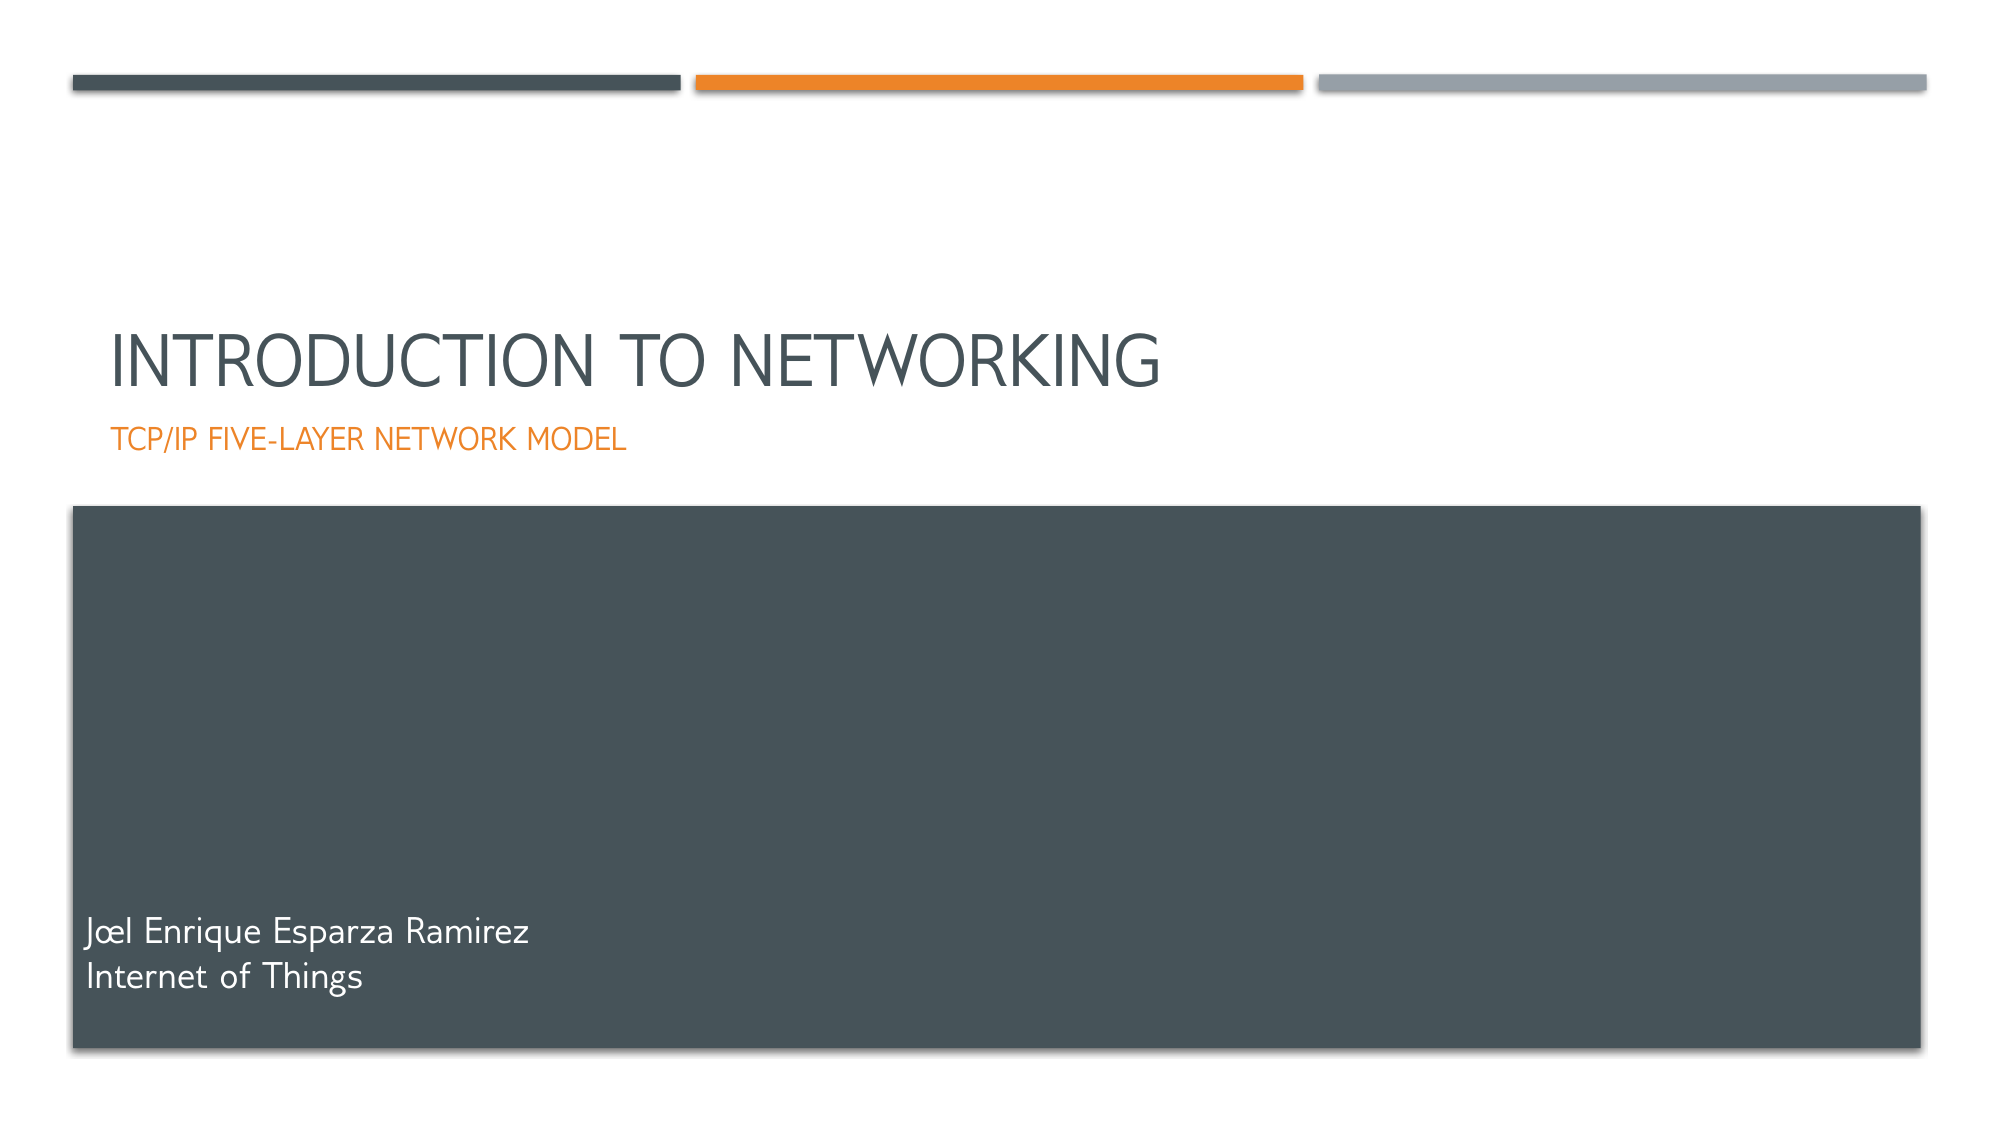

# Introduction to networking
TCP/IP Five-Layer Network Model
Joel Enrique Esparza Ramirez
Internet of Things